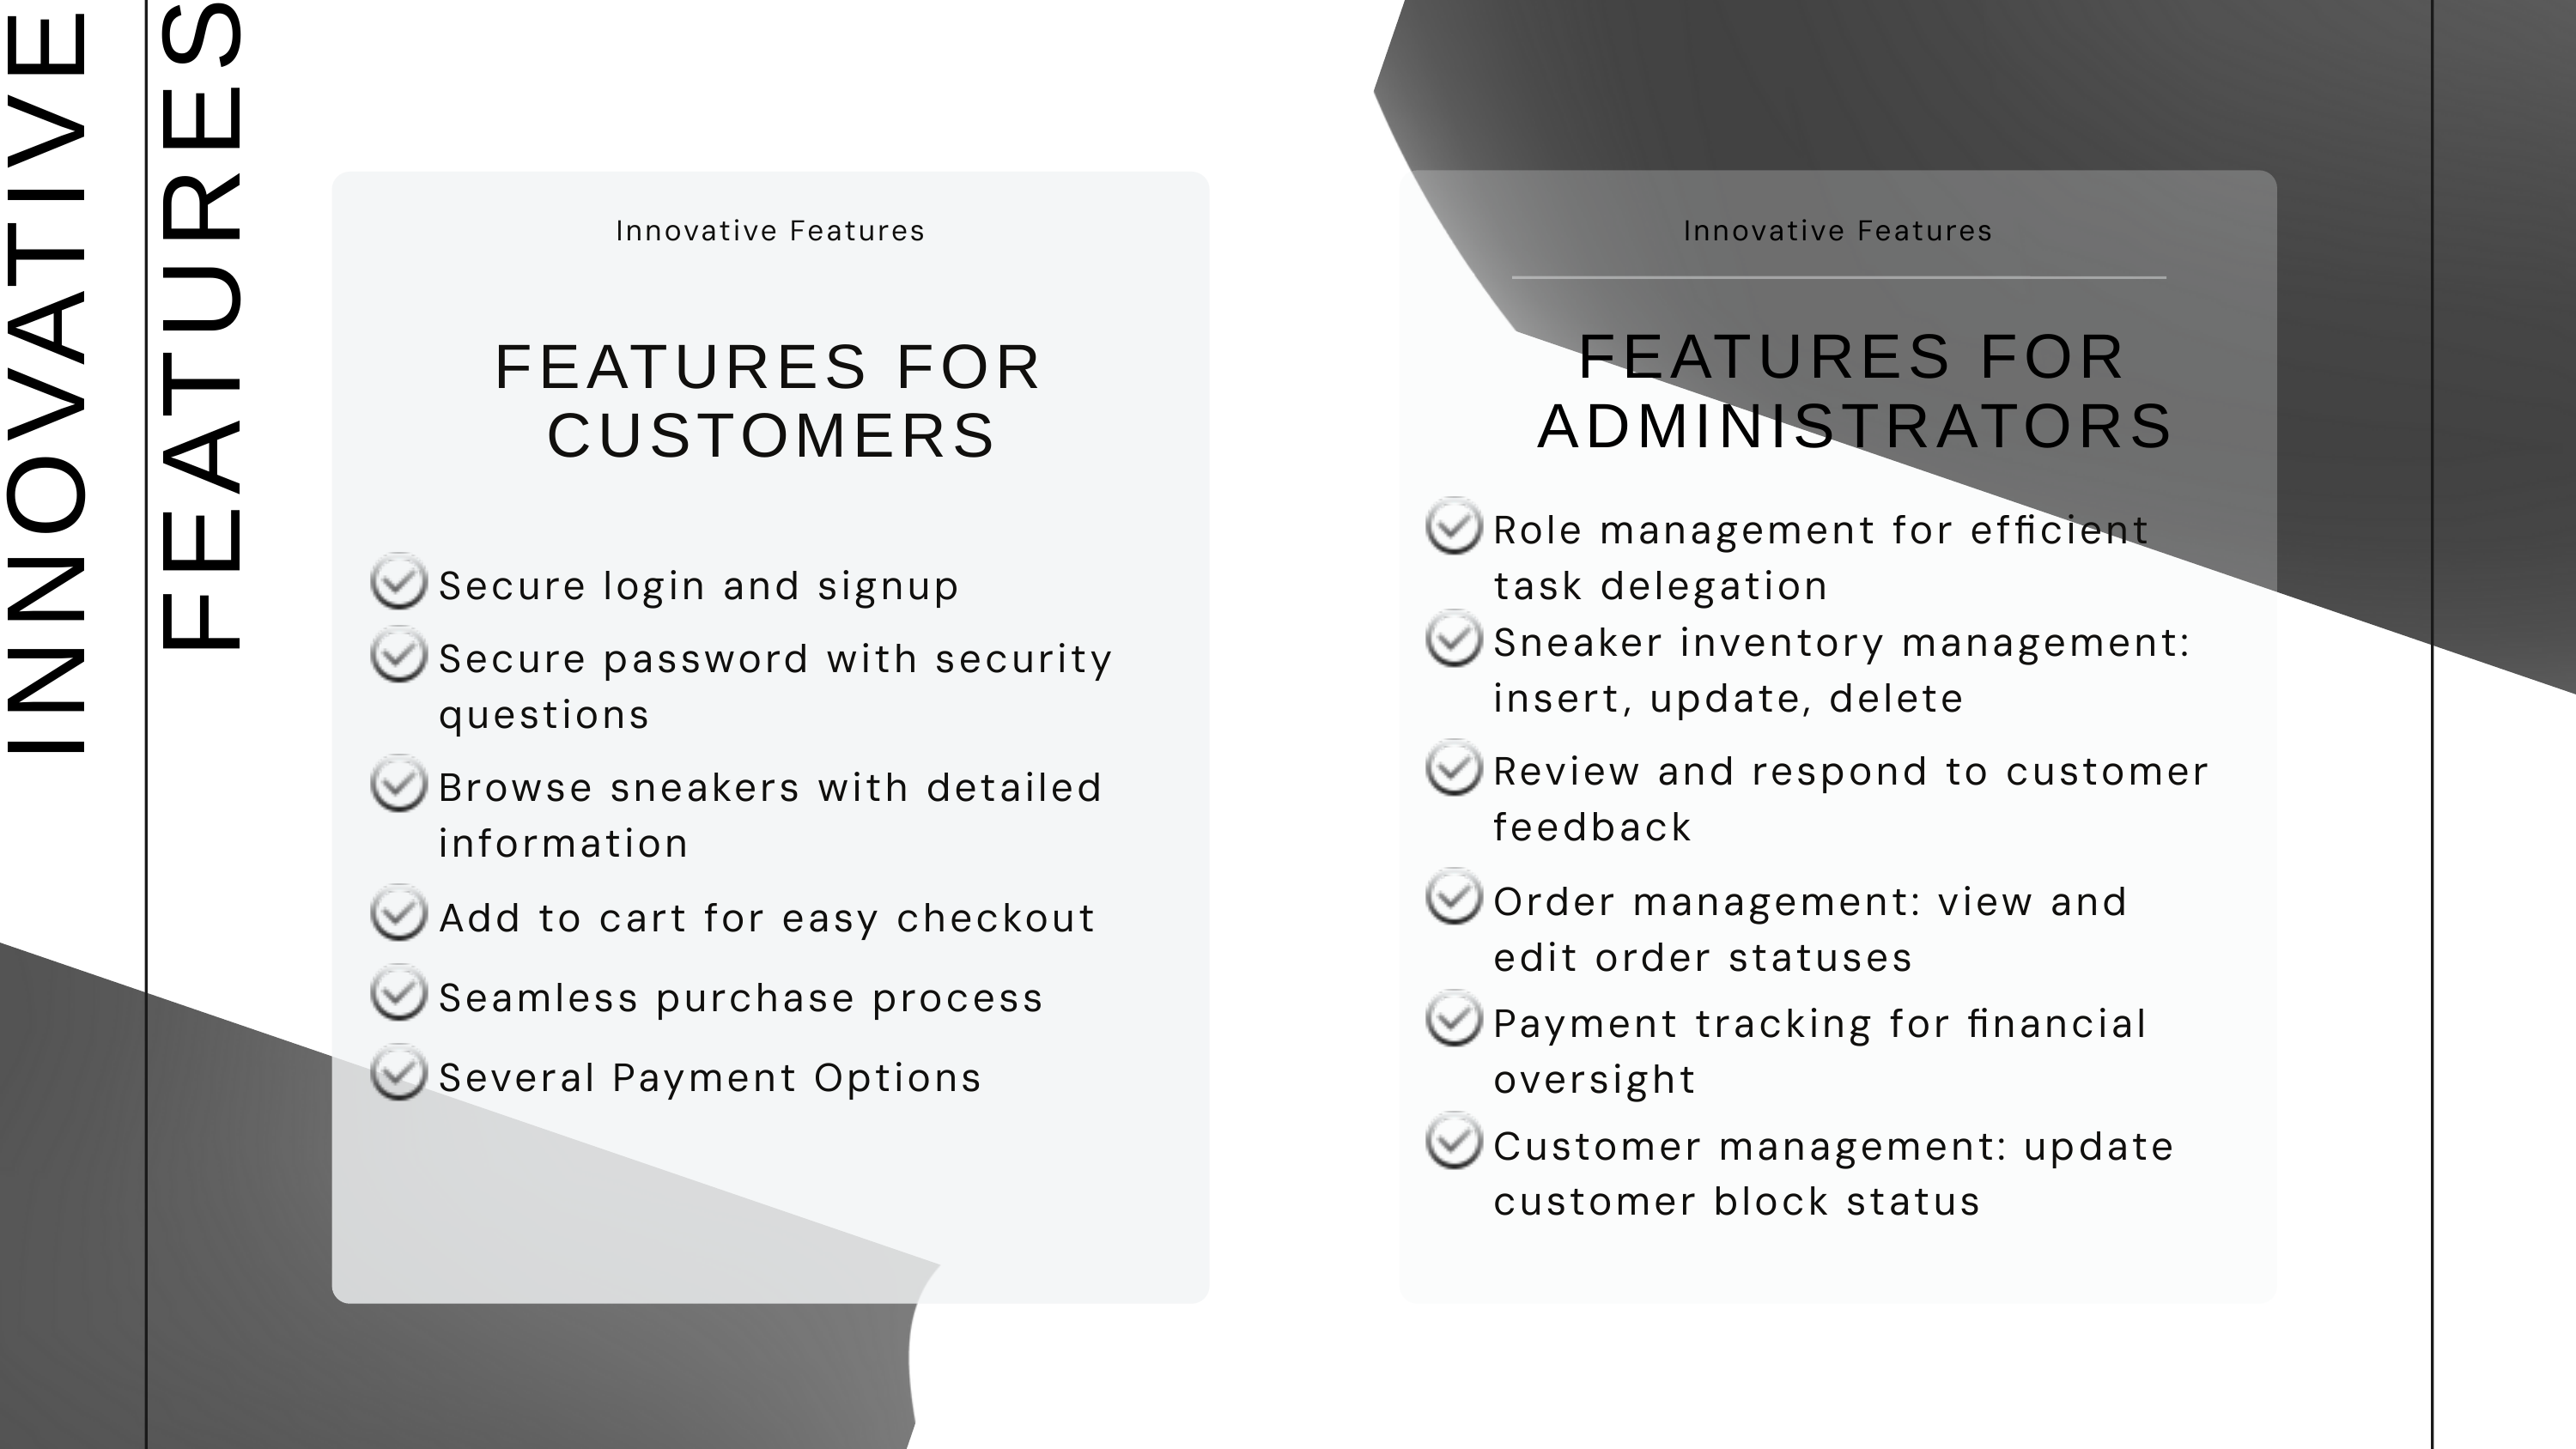

Innovative Features
Innovative Features

FEATURES FOR ADMINISTRATORS
FEATURES FOR CUSTOMERS

Role management for efficient task delegation
INNOVATIVE FEATURES

Secure login and signup

Sneaker inventory management: insert, update, delete

Secure password with security questions

Review and respond to customer feedback

Browse sneakers with detailed information

Order management: view and edit order statuses

Add to cart for easy checkout

Seamless purchase process

Payment tracking for financial oversight

Several Payment Options

Customer management: update customer block status